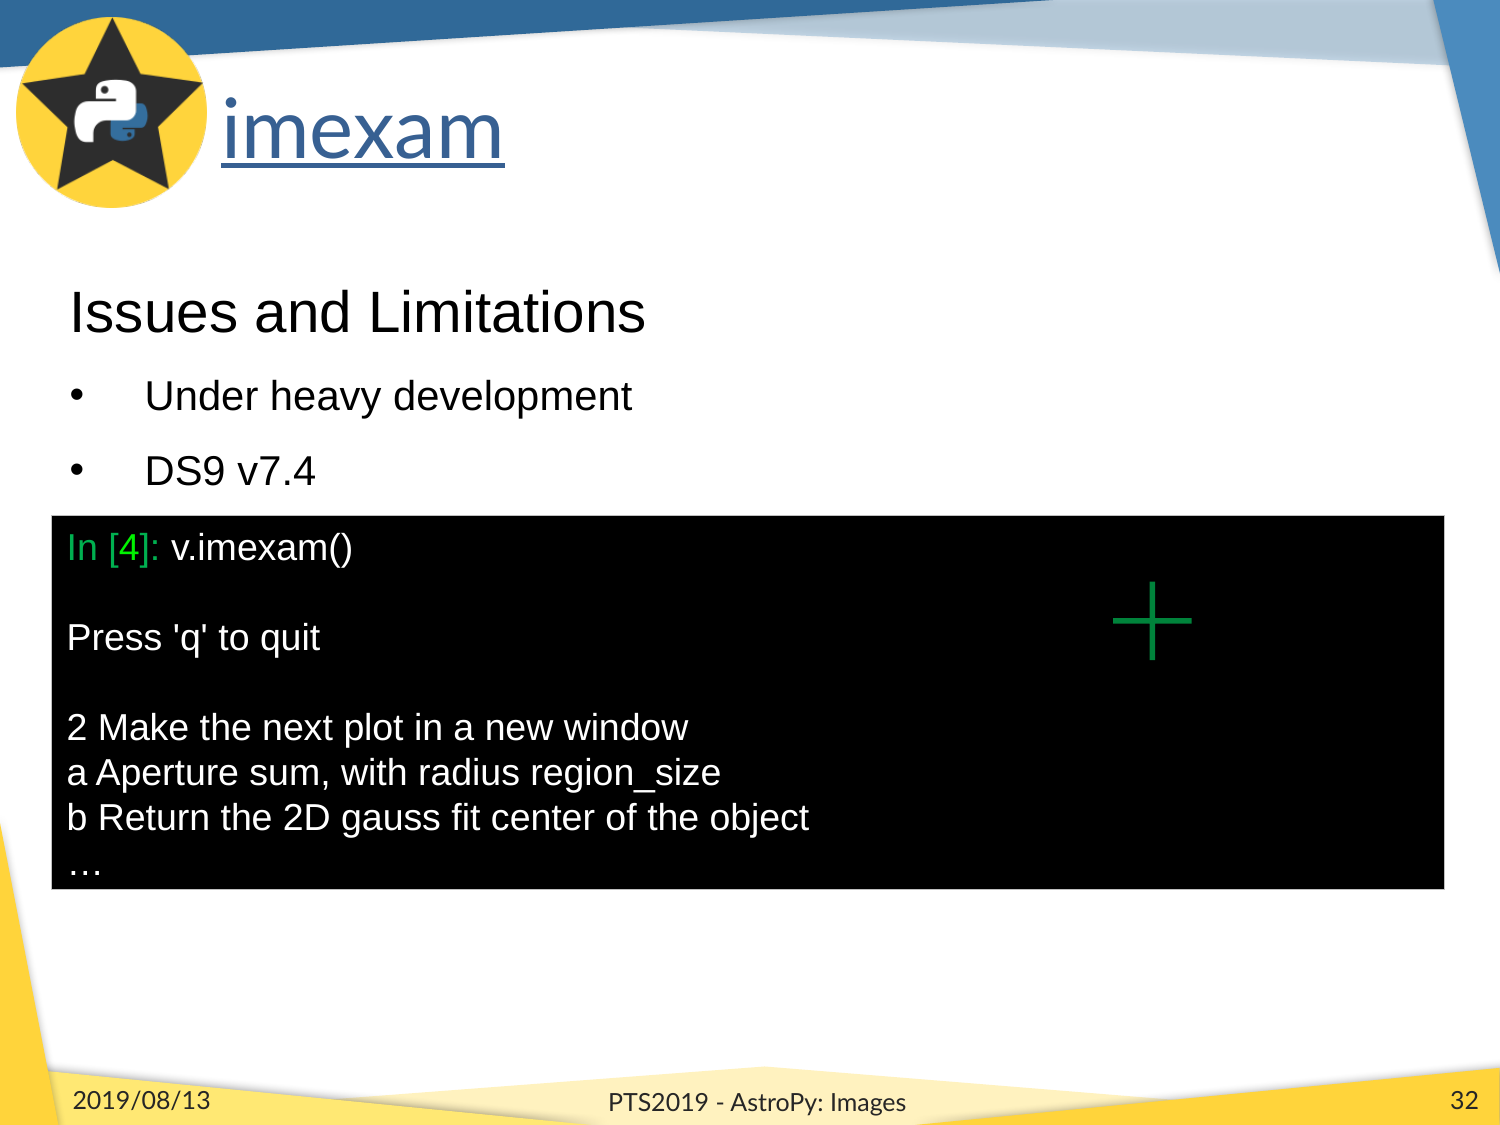

# imexam
Issues and Limitations
Under heavy development
DS9 v7.4

In [4]: v.imexam()

Press 'q' to quit
2 Make the next plot in a new window
a Aperture sum, with radius region_size
b Return the 2D gauss fit center of the object
…

PTS2019 - AstroPy: Images
2019/08/13
32